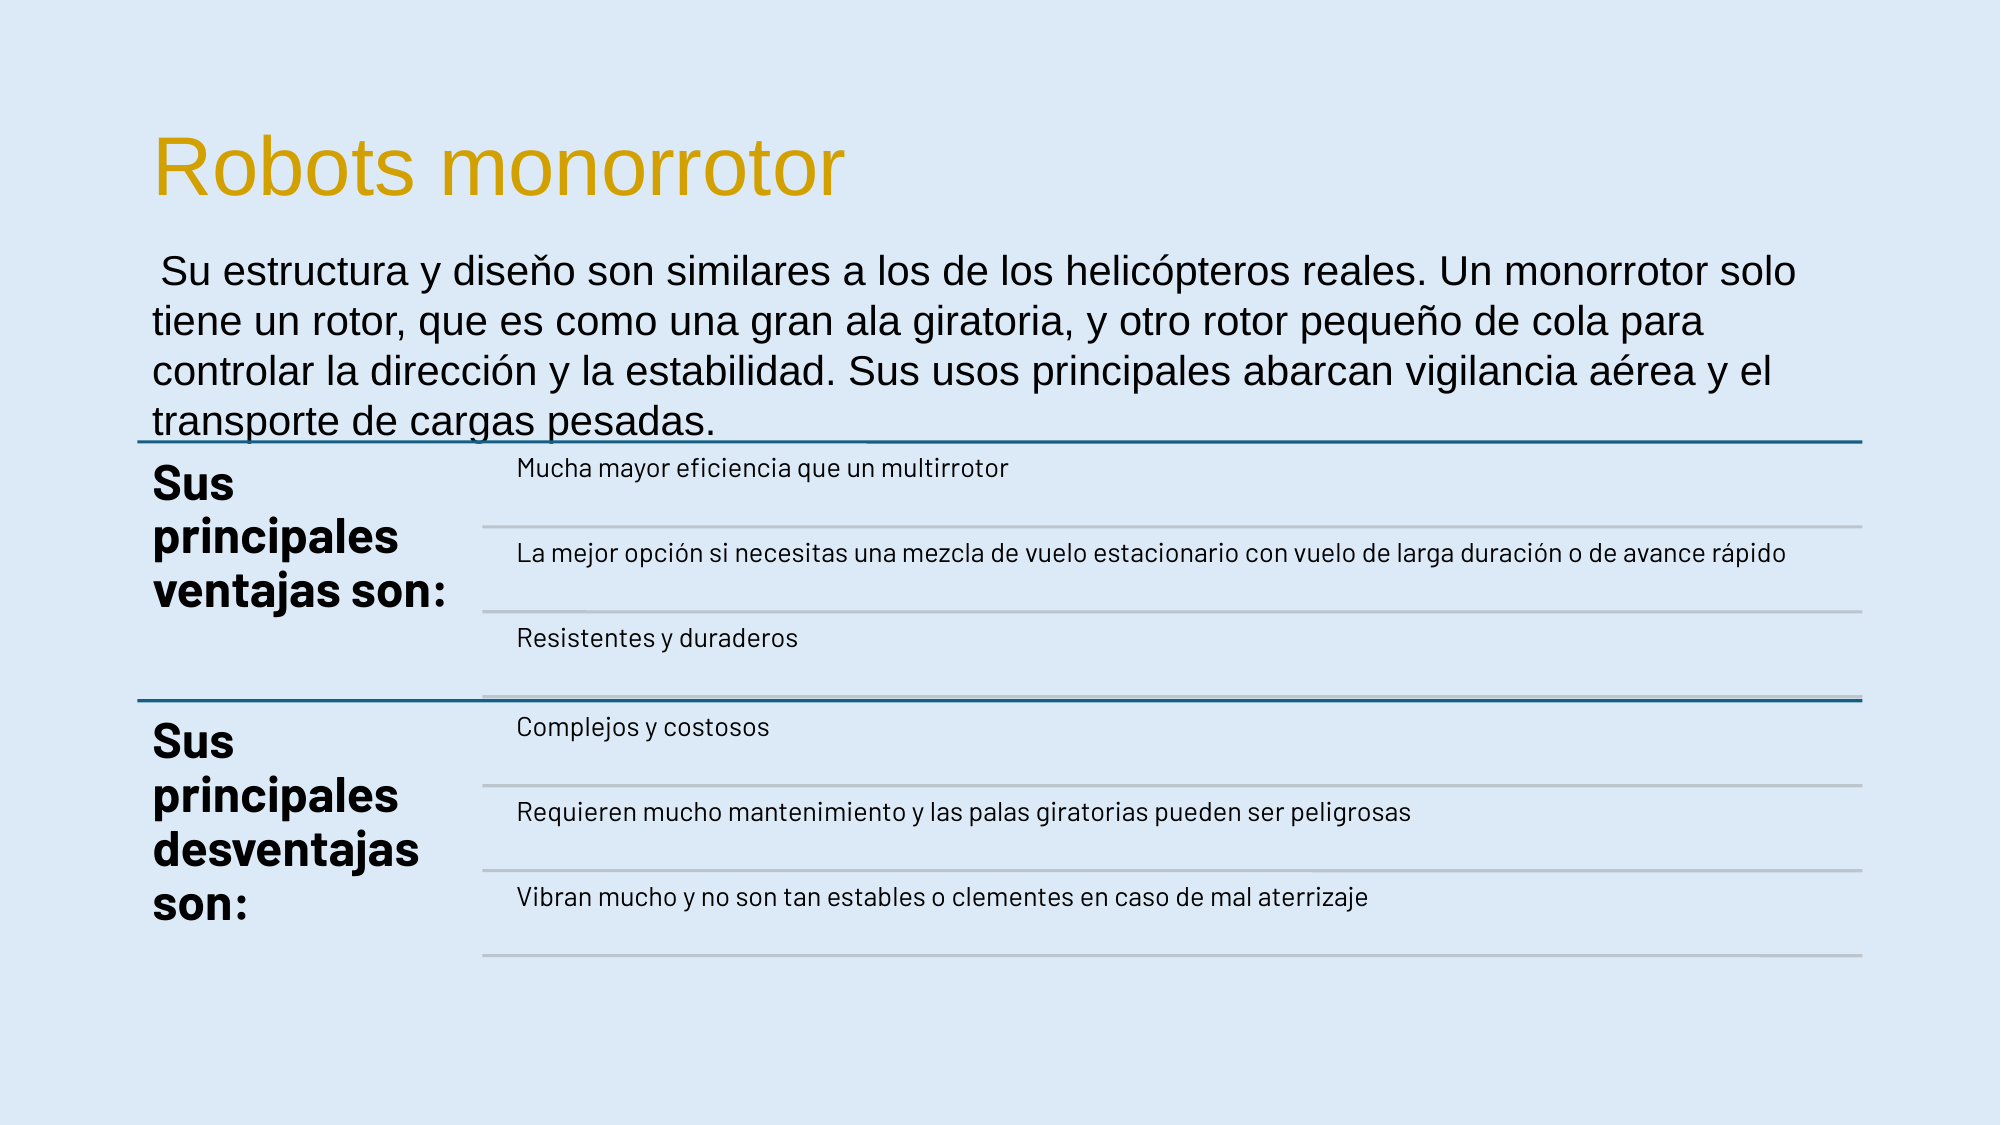

# Robots monorrotor
 Su estructura y diseňo son similares a los de los helicópteros reales. Un monorrotor solo tiene un rotor, que es como una gran ala giratoria, y otro rotor pequeño de cola para controlar la dirección y la estabilidad. Sus usos principales abarcan vigilancia aérea y el transporte de cargas pesadas.
Sus principales ventajas son:
Mucha mayor eficiencia que un multirrotor
La mejor opción si necesitas una mezcla de vuelo estacionario con vuelo de larga duración o de avance rápido
Resistentes y duraderos
Sus principales desventajas son:
Complejos y costosos
Requieren mucho mantenimiento y las palas giratorias pueden ser peligrosas
Vibran mucho y no son tan estables o clementes en caso de mal aterrizaje